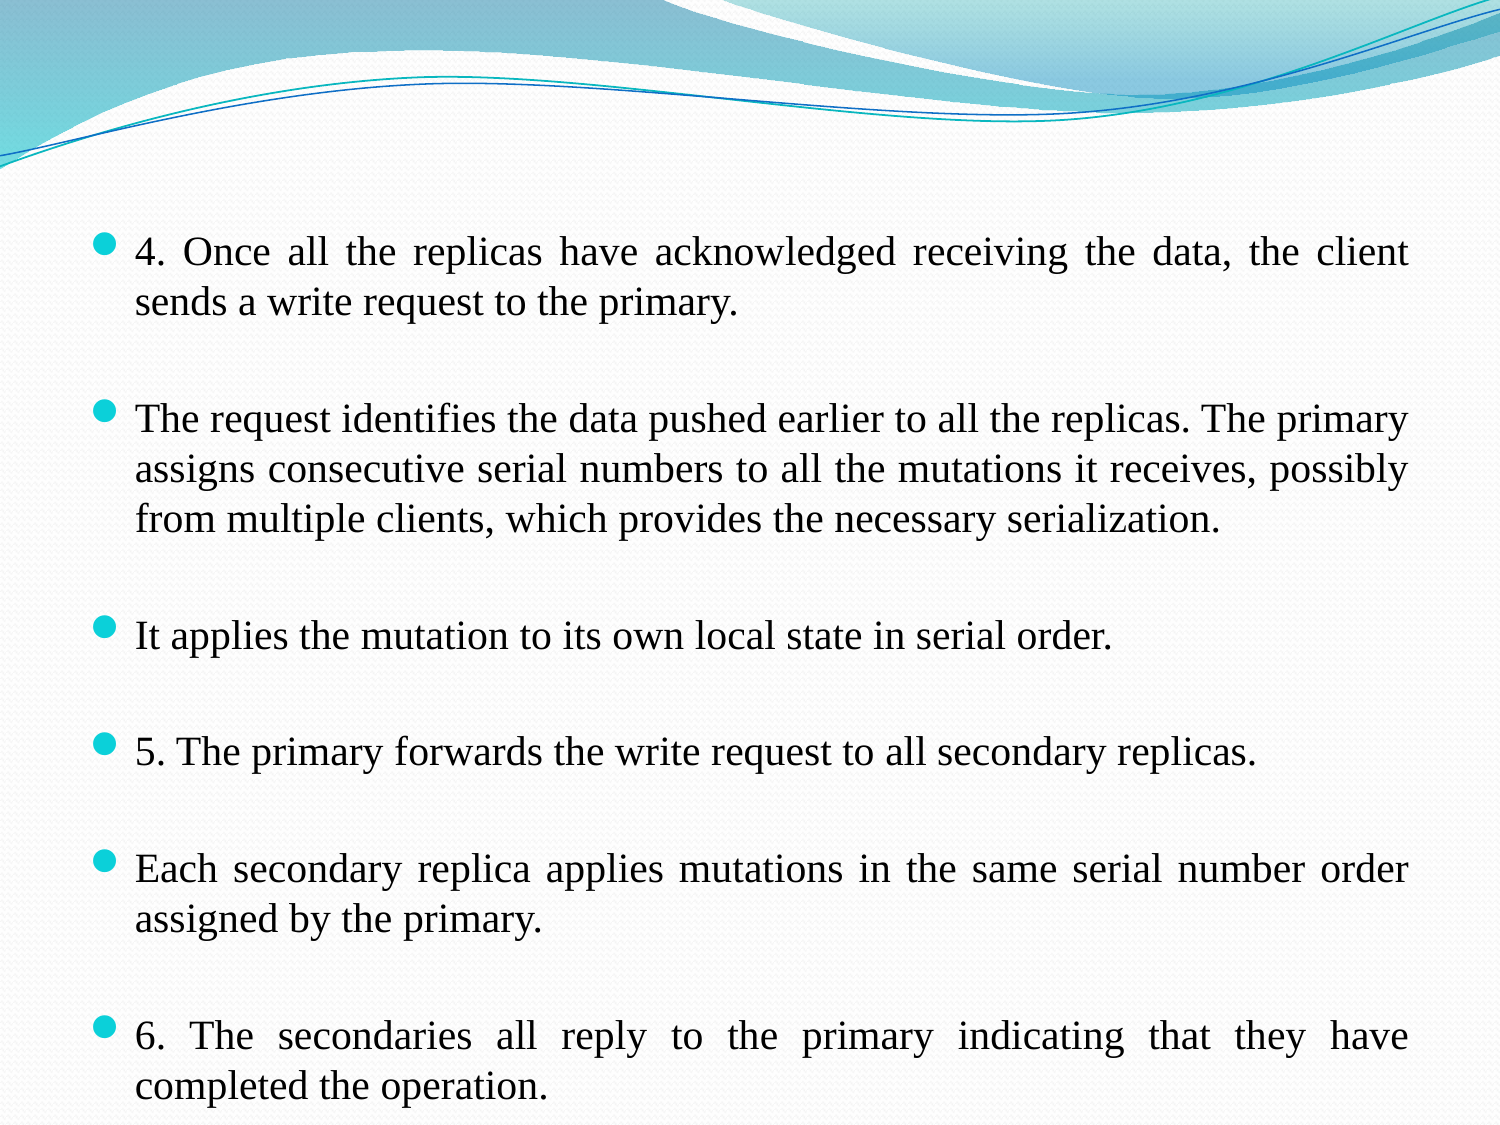

4. Once all the replicas have acknowledged receiving the data, the client sends a write request to the primary.

The request identifies the data pushed earlier to all the replicas. The primary assigns consecutive serial numbers to all the mutations it receives, possibly from multiple clients, which provides the necessary serialization.

It applies the mutation to its own local state in serial order.

5. The primary forwards the write request to all secondary replicas.

Each secondary replica applies mutations in the same serial number order assigned by the primary.

6. The secondaries all reply to the primary indicating that they have completed the operation.

#